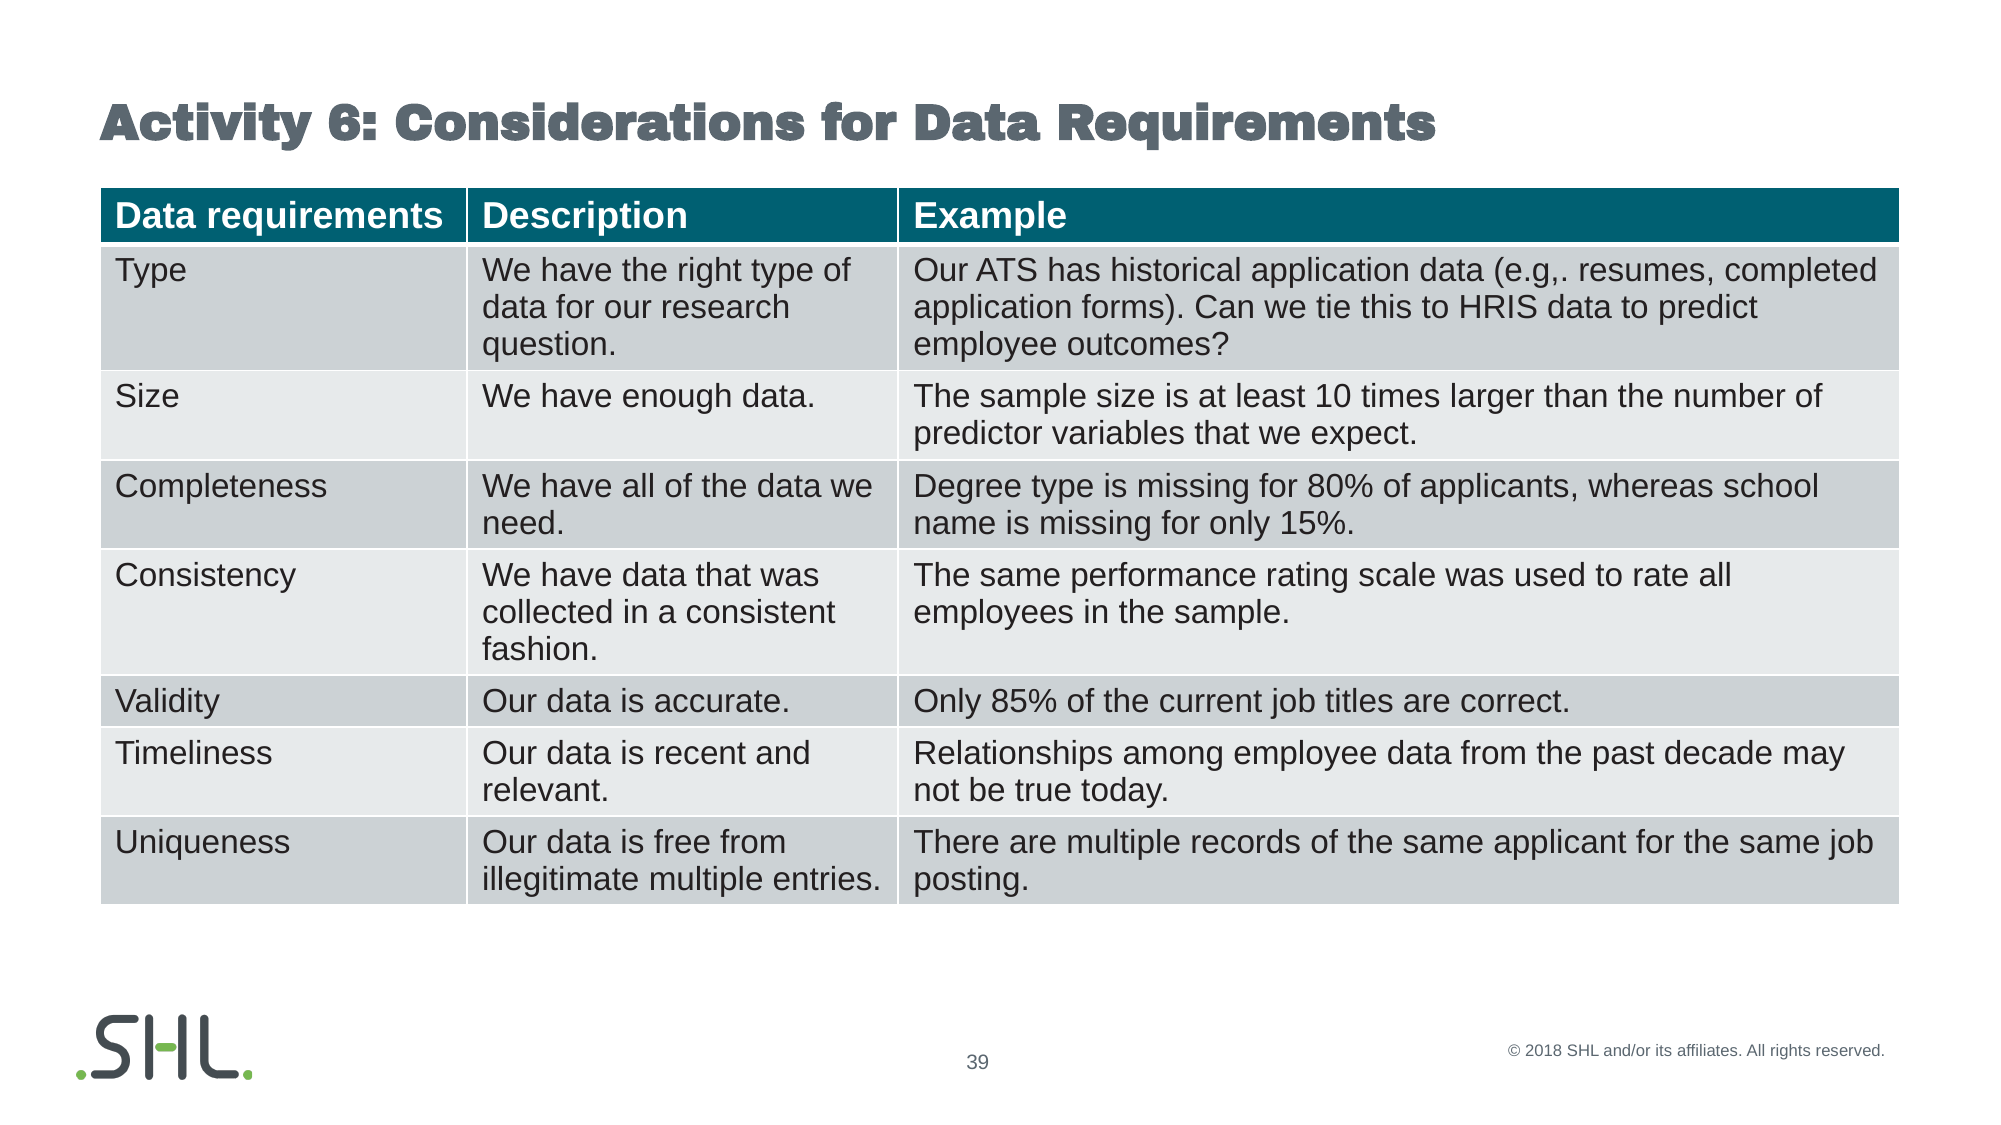

# Activity 6: Considerations for Data Requirements
| Data requirements | Description | Example |
| --- | --- | --- |
| Type | We have the right type of data for our research question. | Our ATS has historical application data (e.g,. resumes, completed application forms). Can we tie this to HRIS data to predict employee outcomes? |
| Size | We have enough data. | The sample size is at least 10 times larger than the number of predictor variables that we expect. |
| Completeness | We have all of the data we need. | Degree type is missing for 80% of applicants, whereas school name is missing for only 15%. |
| Consistency | We have data that was collected in a consistent fashion. | The same performance rating scale was used to rate all employees in the sample. |
| Validity | Our data is accurate. | Only 85% of the current job titles are correct. |
| Timeliness | Our data is recent and relevant. | Relationships among employee data from the past decade may not be true today. |
| Uniqueness | Our data is free from illegitimate multiple entries. | There are multiple records of the same applicant for the same job posting. |
© 2018 SHL and/or its affiliates. All rights reserved.